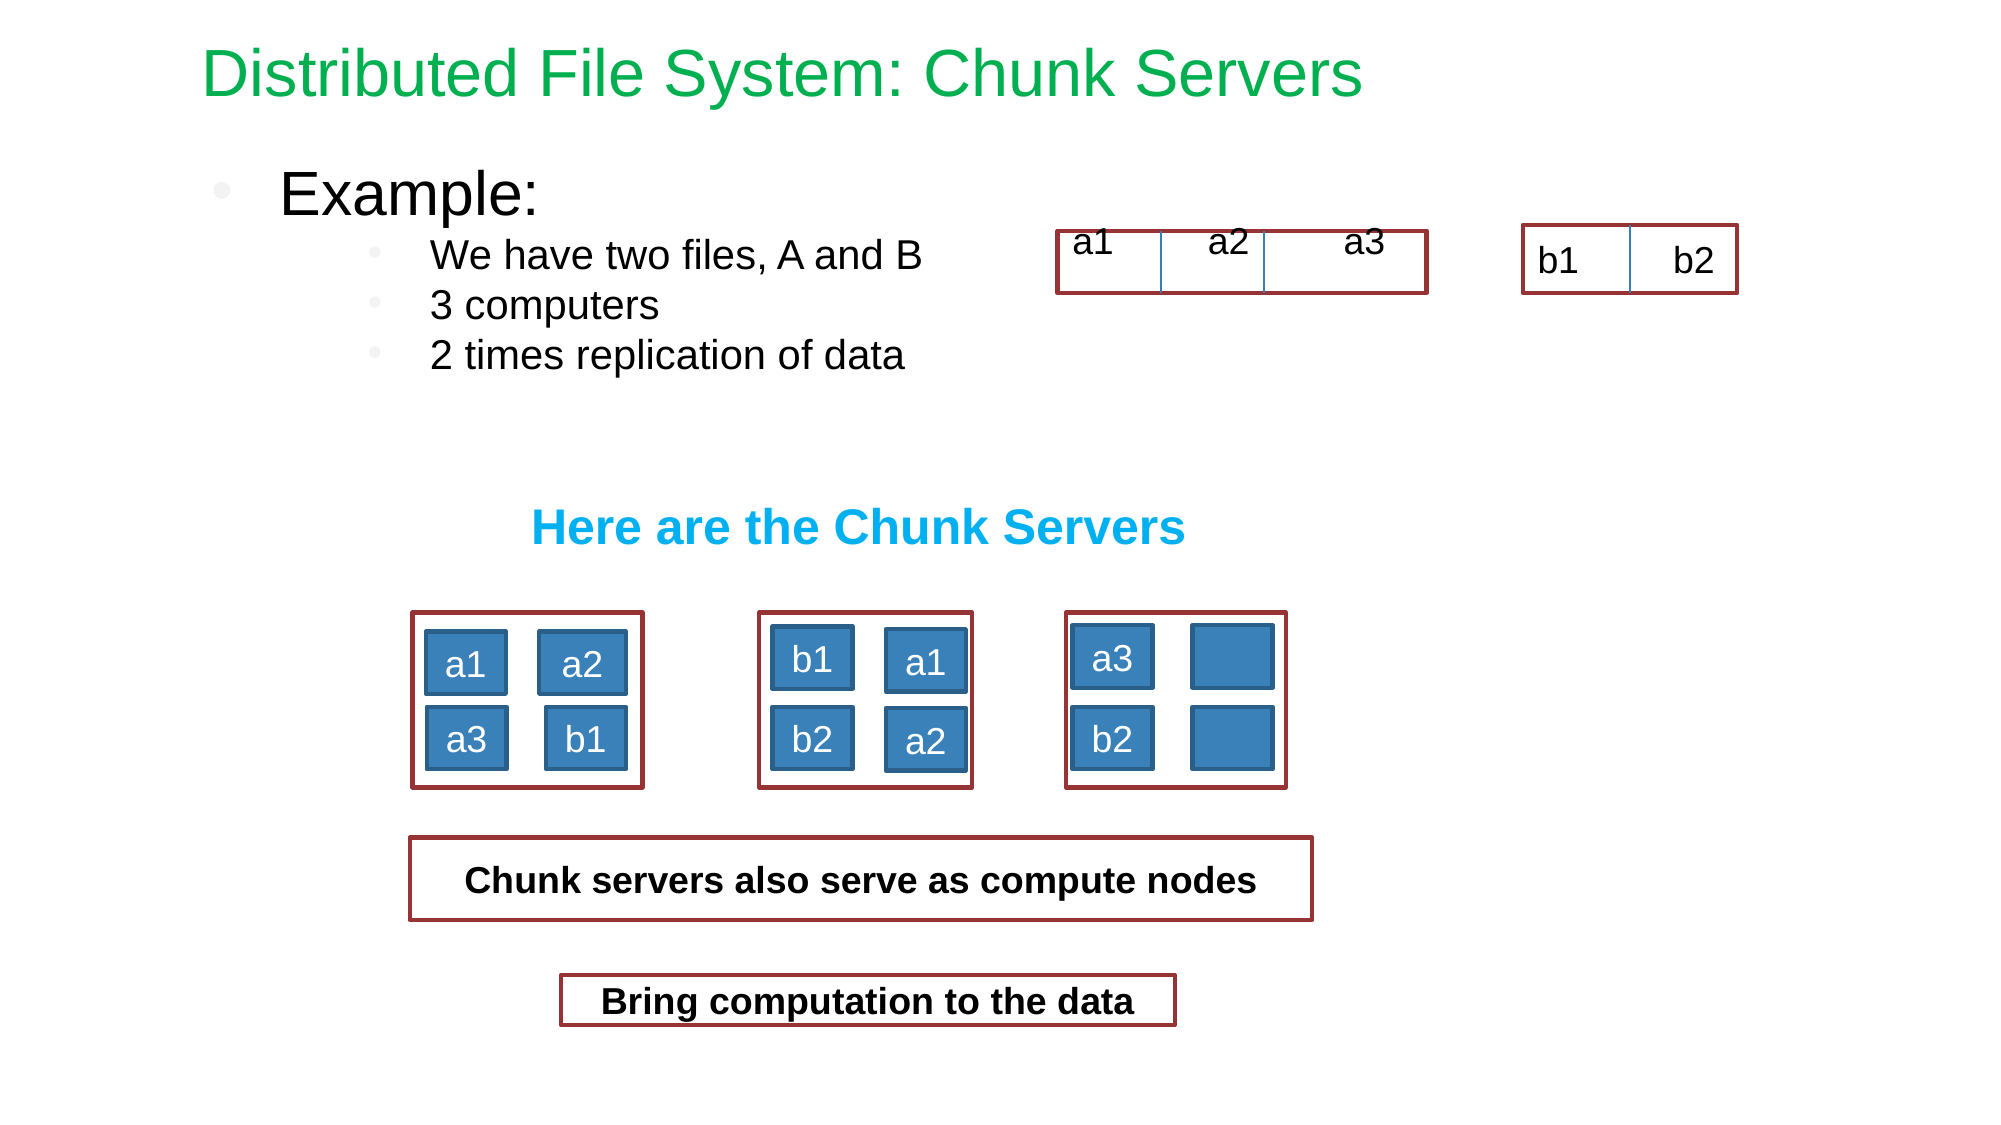

# Distributed File System: Chunk Servers
Example:
We have two files, A and B
3 computers
2 times replication of data

b1         b2
a1         a2         a3
A
B
Here are the Chunk Servers

a3

b1
a1
a1
a2
a3
b1
b2
b2

a2
Chunk servers also serve as compute nodes
Bring computation to the data